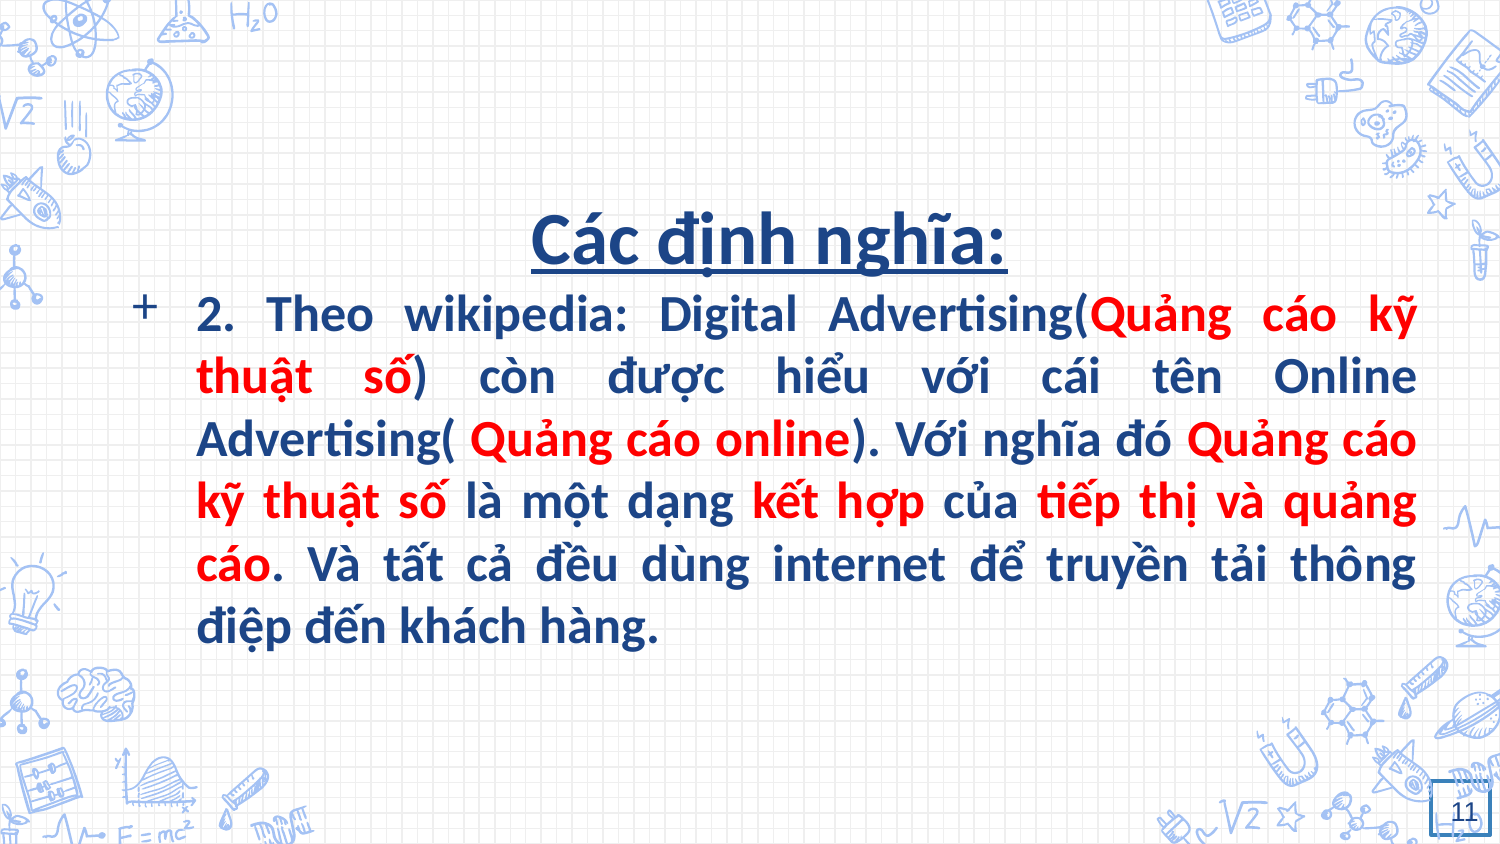

Các định nghĩa:
2. Theo wikipedia: Digital Advertising(Quảng cáo kỹ thuật số) còn được hiểu với cái tên Online Advertising( Quảng cáo online). Với nghĩa đó Quảng cáo kỹ thuật số là một dạng kết hợp của tiếp thị và quảng cáo. Và tất cả đều dùng internet để truyền tải thông điệp đến khách hàng.
11